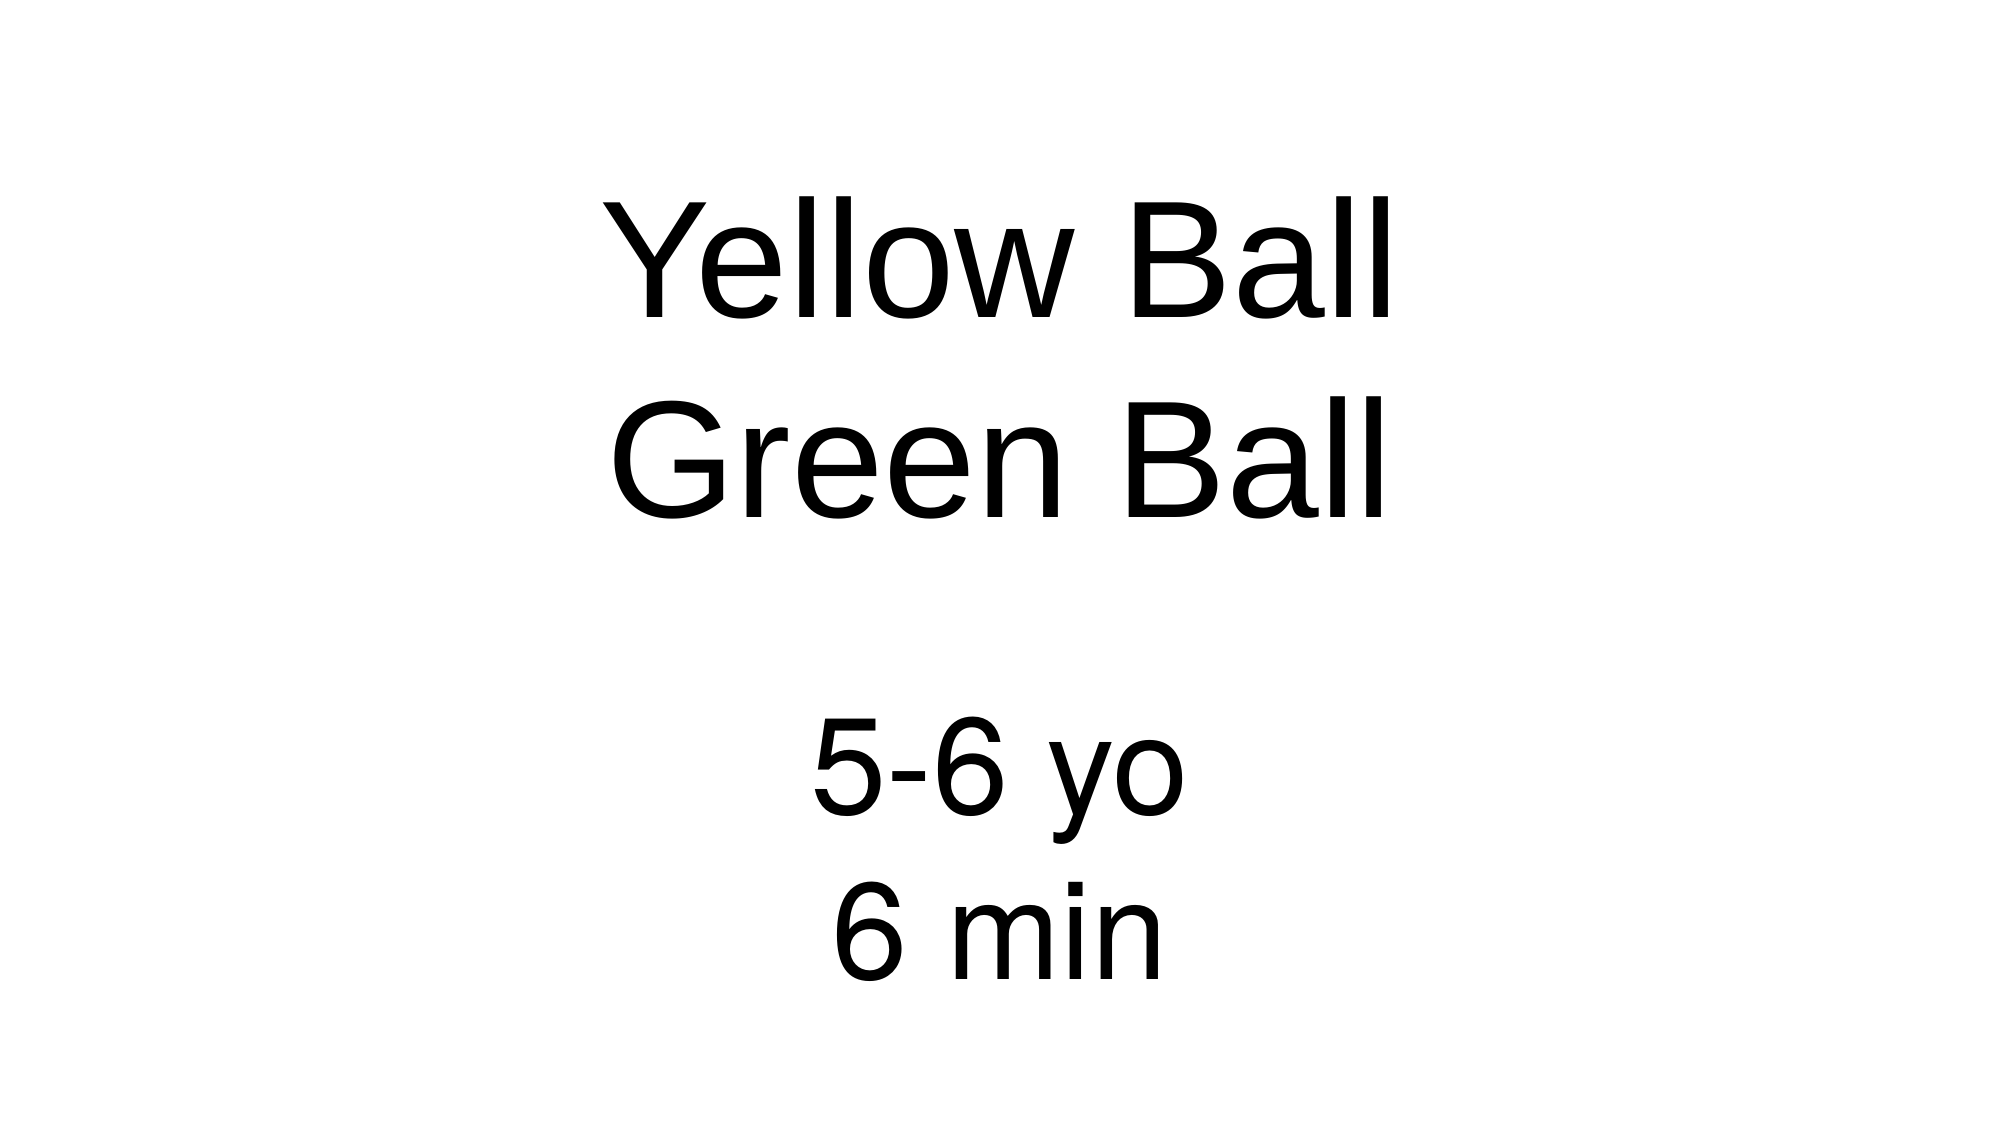

Yellow Ball
Green Ball
5-6 yo
6 min